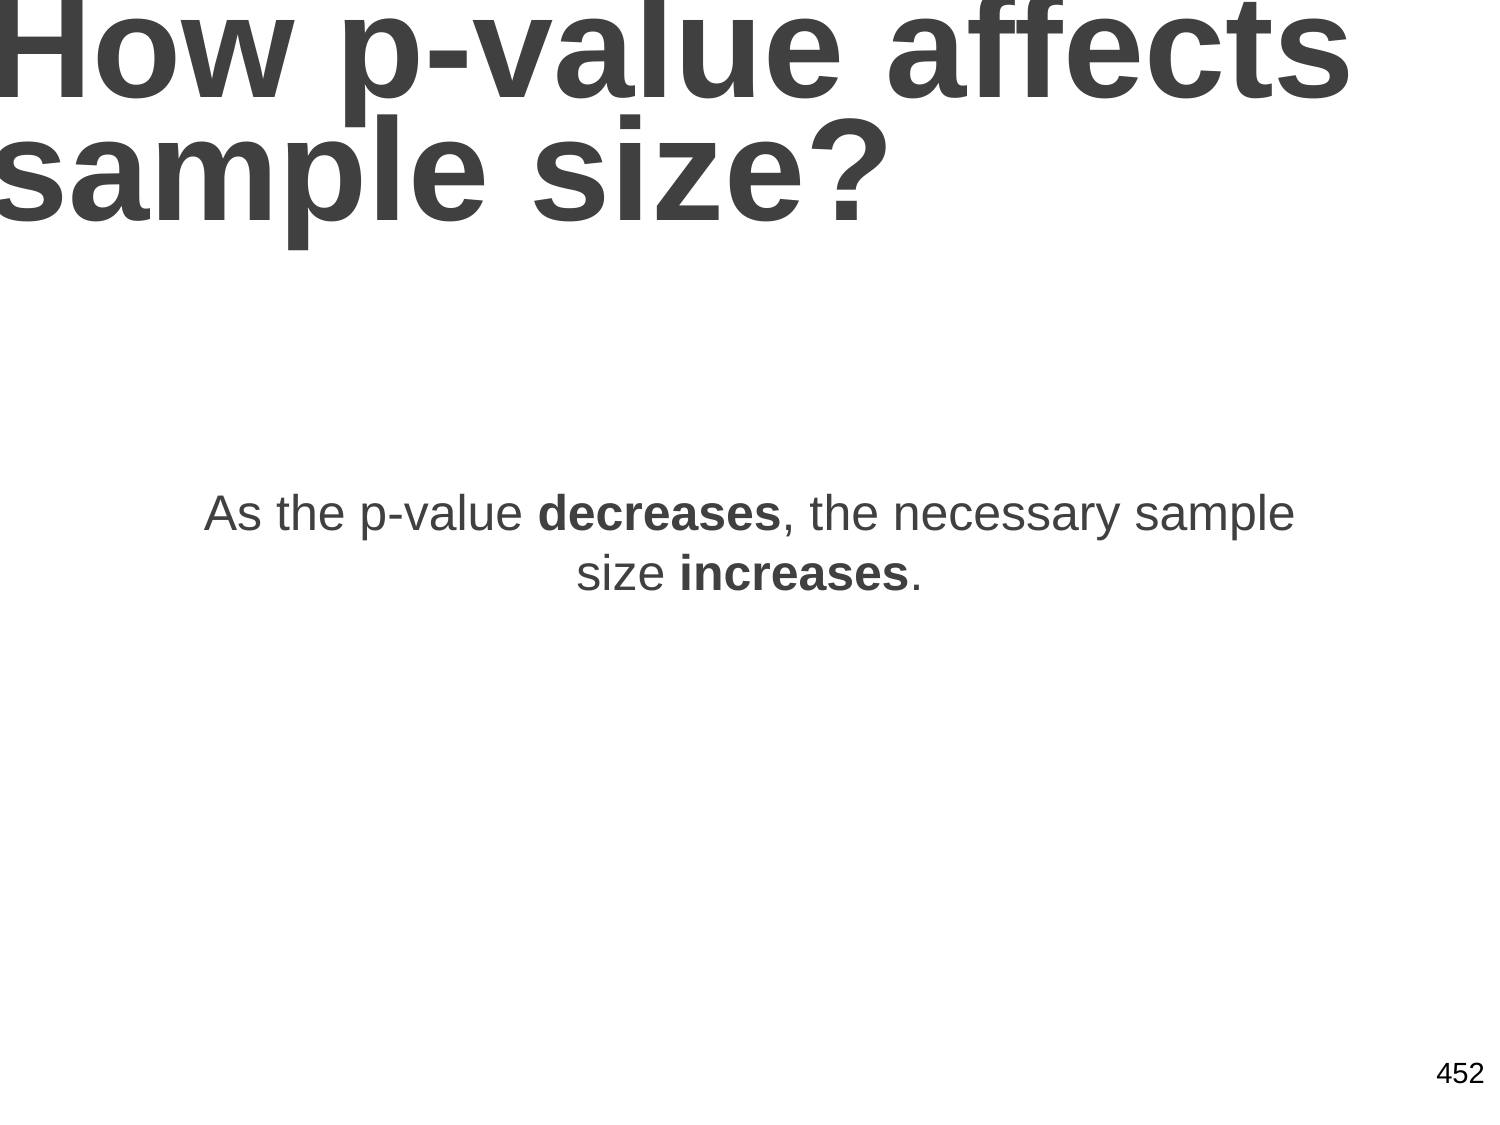

# How p-value affects sample size?

As the p-value decreases, the necessary sample size increases.

452